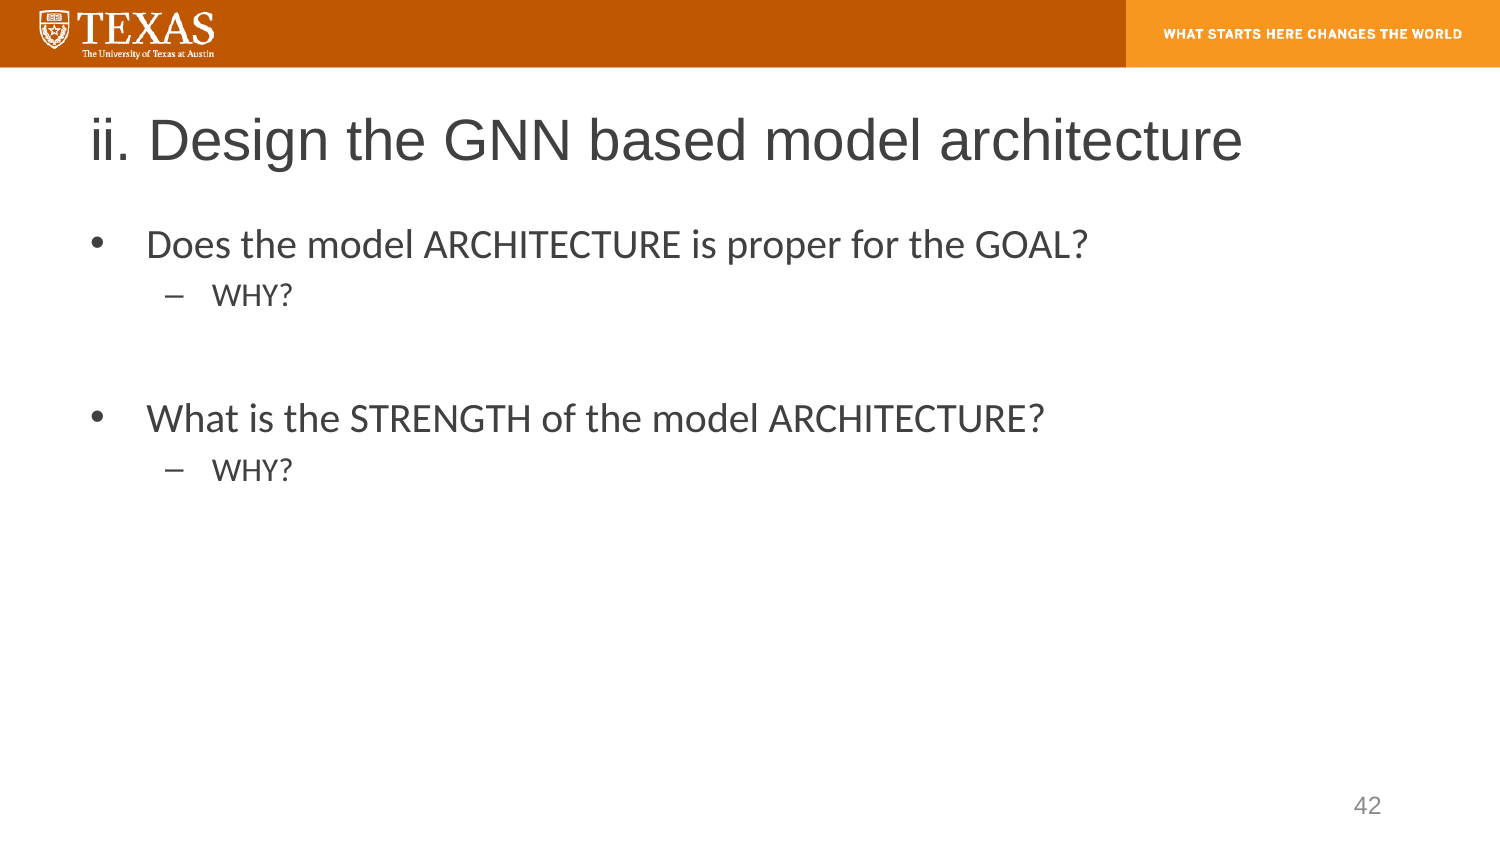

# ii. Design the GNN based model architecture
Does the model ARCHITECTURE is proper for the GOAL?
WHY?

What is the STRENGTH of the model ARCHITECTURE?
WHY?
42